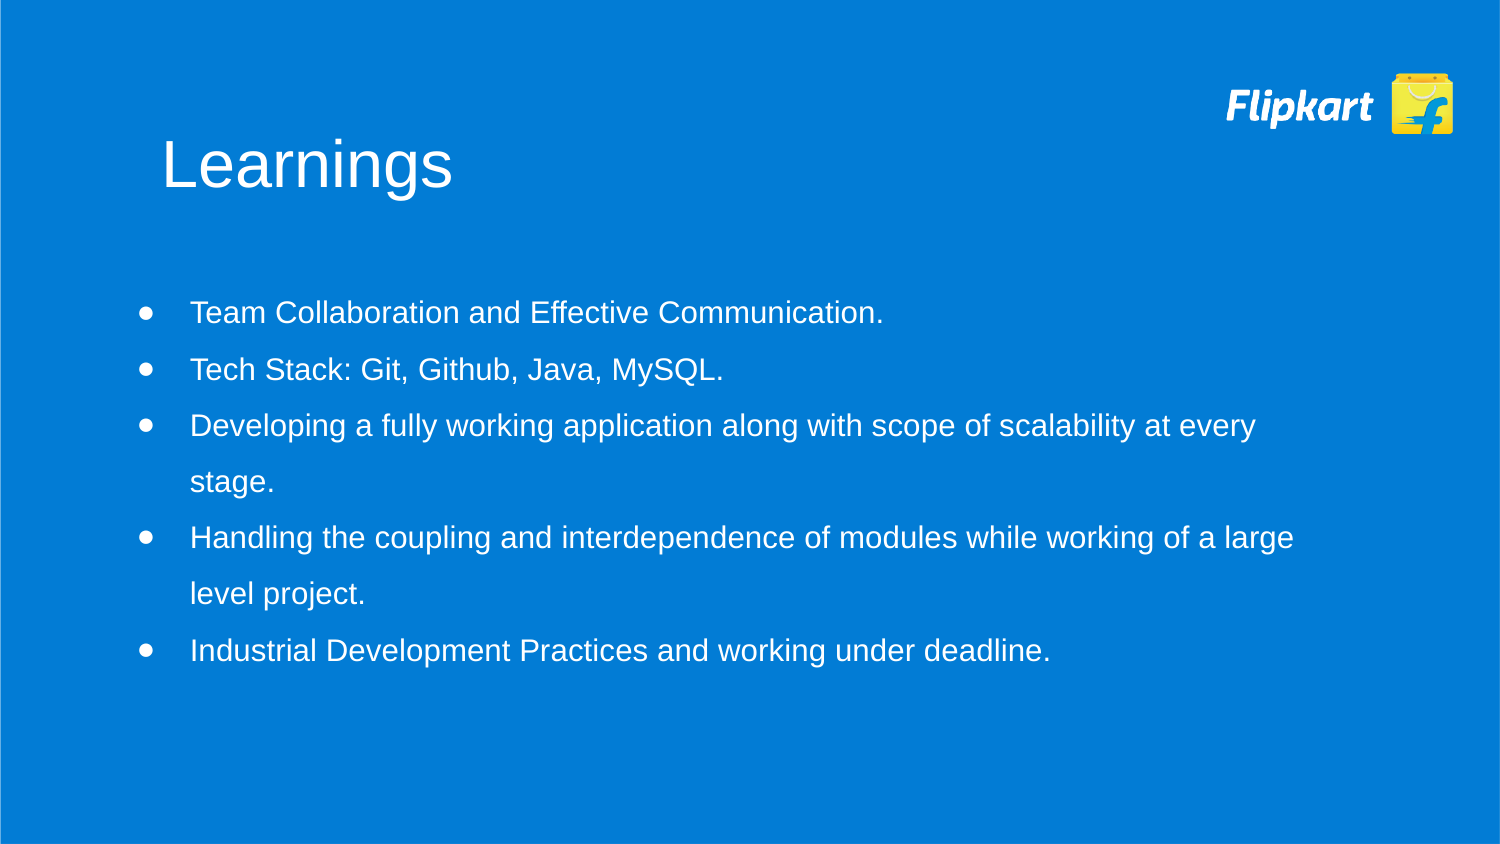

Learnings
Team Collaboration and Effective Communication.
Tech Stack: Git, Github, Java, MySQL.
Developing a fully working application along with scope of scalability at every stage.
Handling the coupling and interdependence of modules while working of a large level project.
Industrial Development Practices and working under deadline.